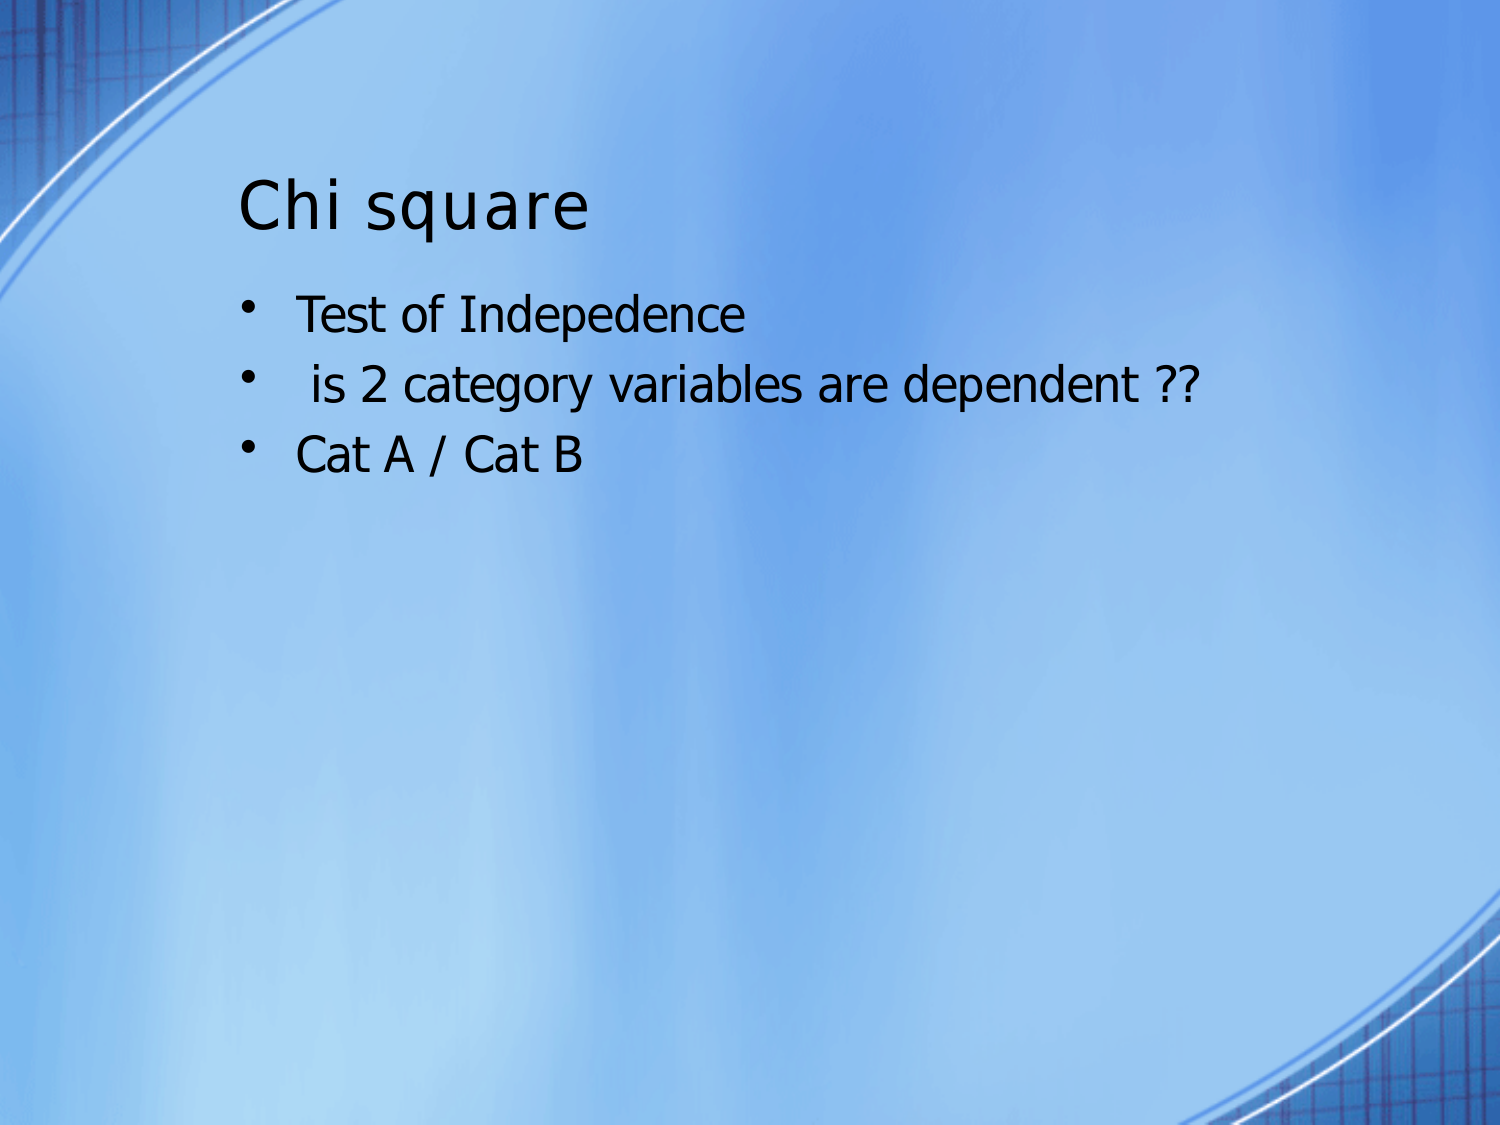

# Chi square
Test of Indepedence
 is 2 category variables are dependent ??
Cat A / Cat B